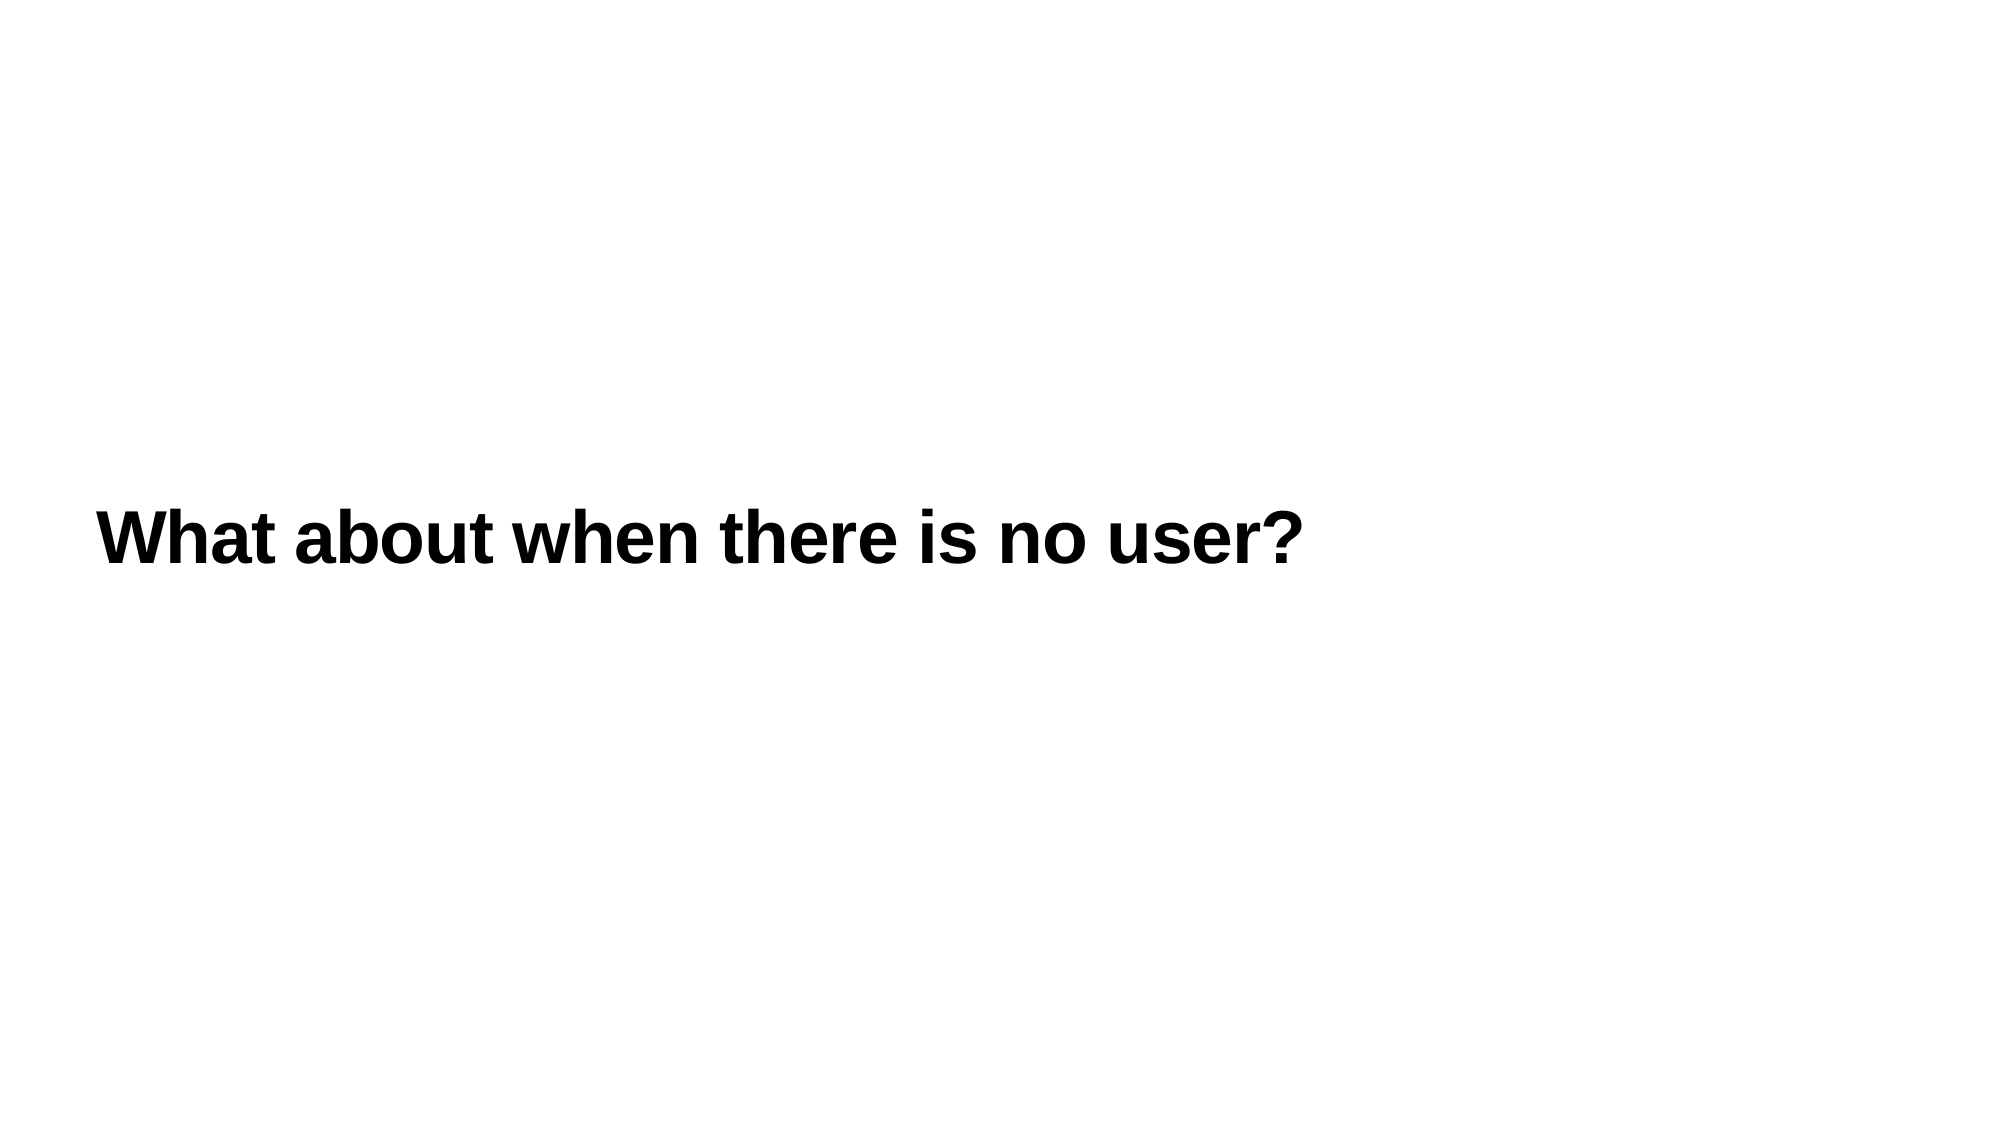

# What about when there is no user?